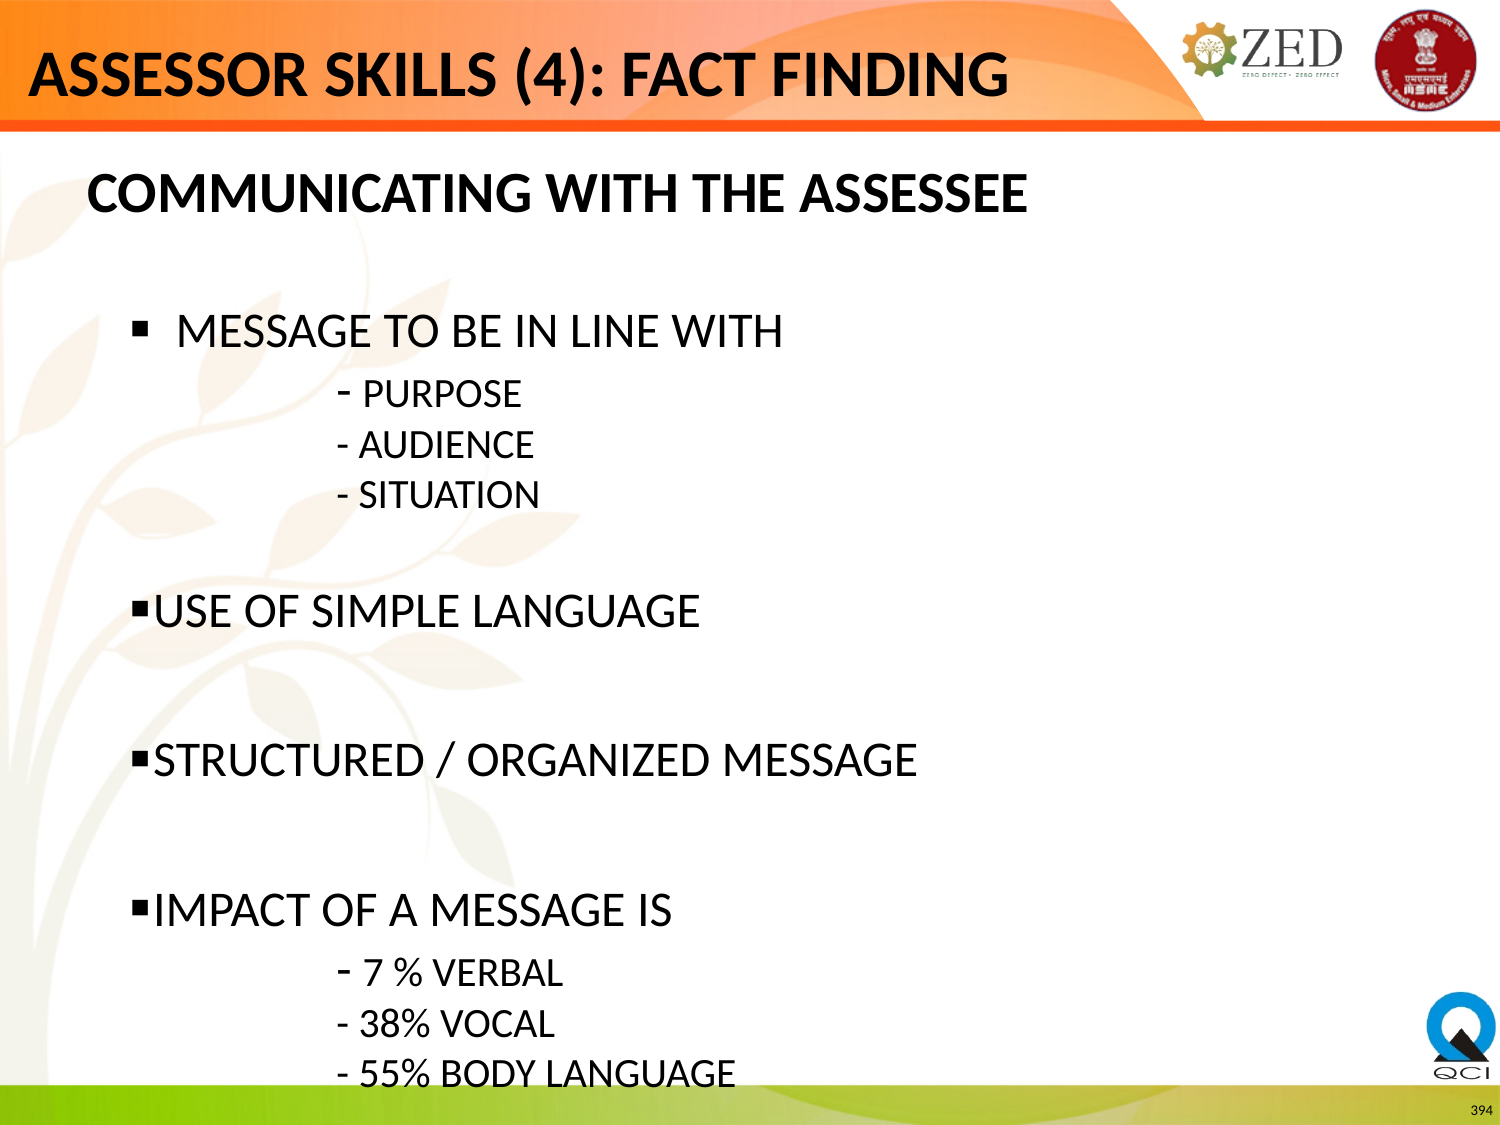

ASSESSOR SKILLS (4): FACT FINDING
# COMMUNICATING WITH THE ASSESSEE
  MESSAGE TO BE IN LINE WITH
       	- PURPOSE
		- AUDIENCE
		- SITUATION

USE OF SIMPLE LANGUAGE

STRUCTURED / ORGANIZED MESSAGE

IMPACT OF A MESSAGE IS
		- 7 % VERBAL
		- 38% VOCAL
		- 55% BODY LANGUAGE